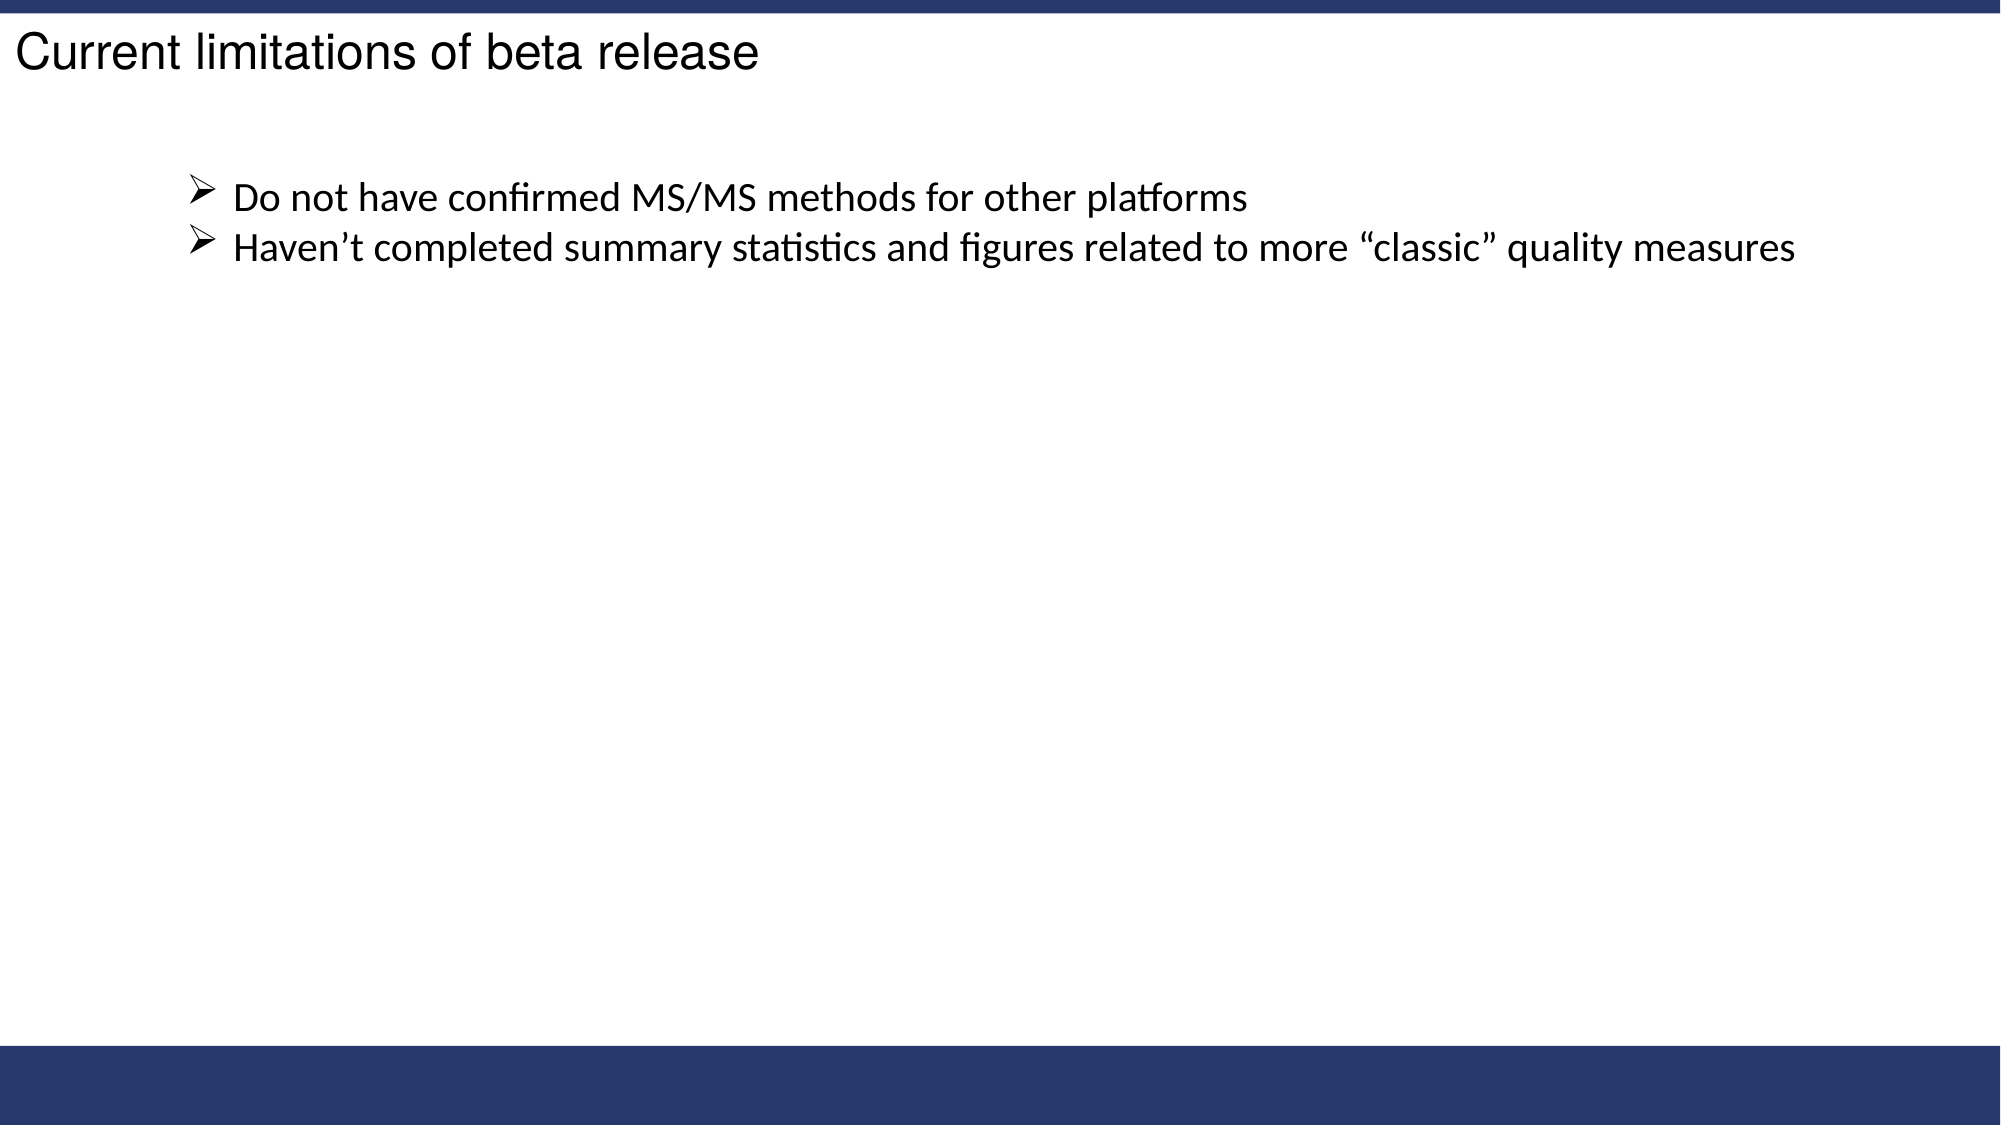

Current limitations of beta release
Do not have confirmed MS/MS methods for other platforms
Haven’t completed summary statistics and figures related to more “classic” quality measures